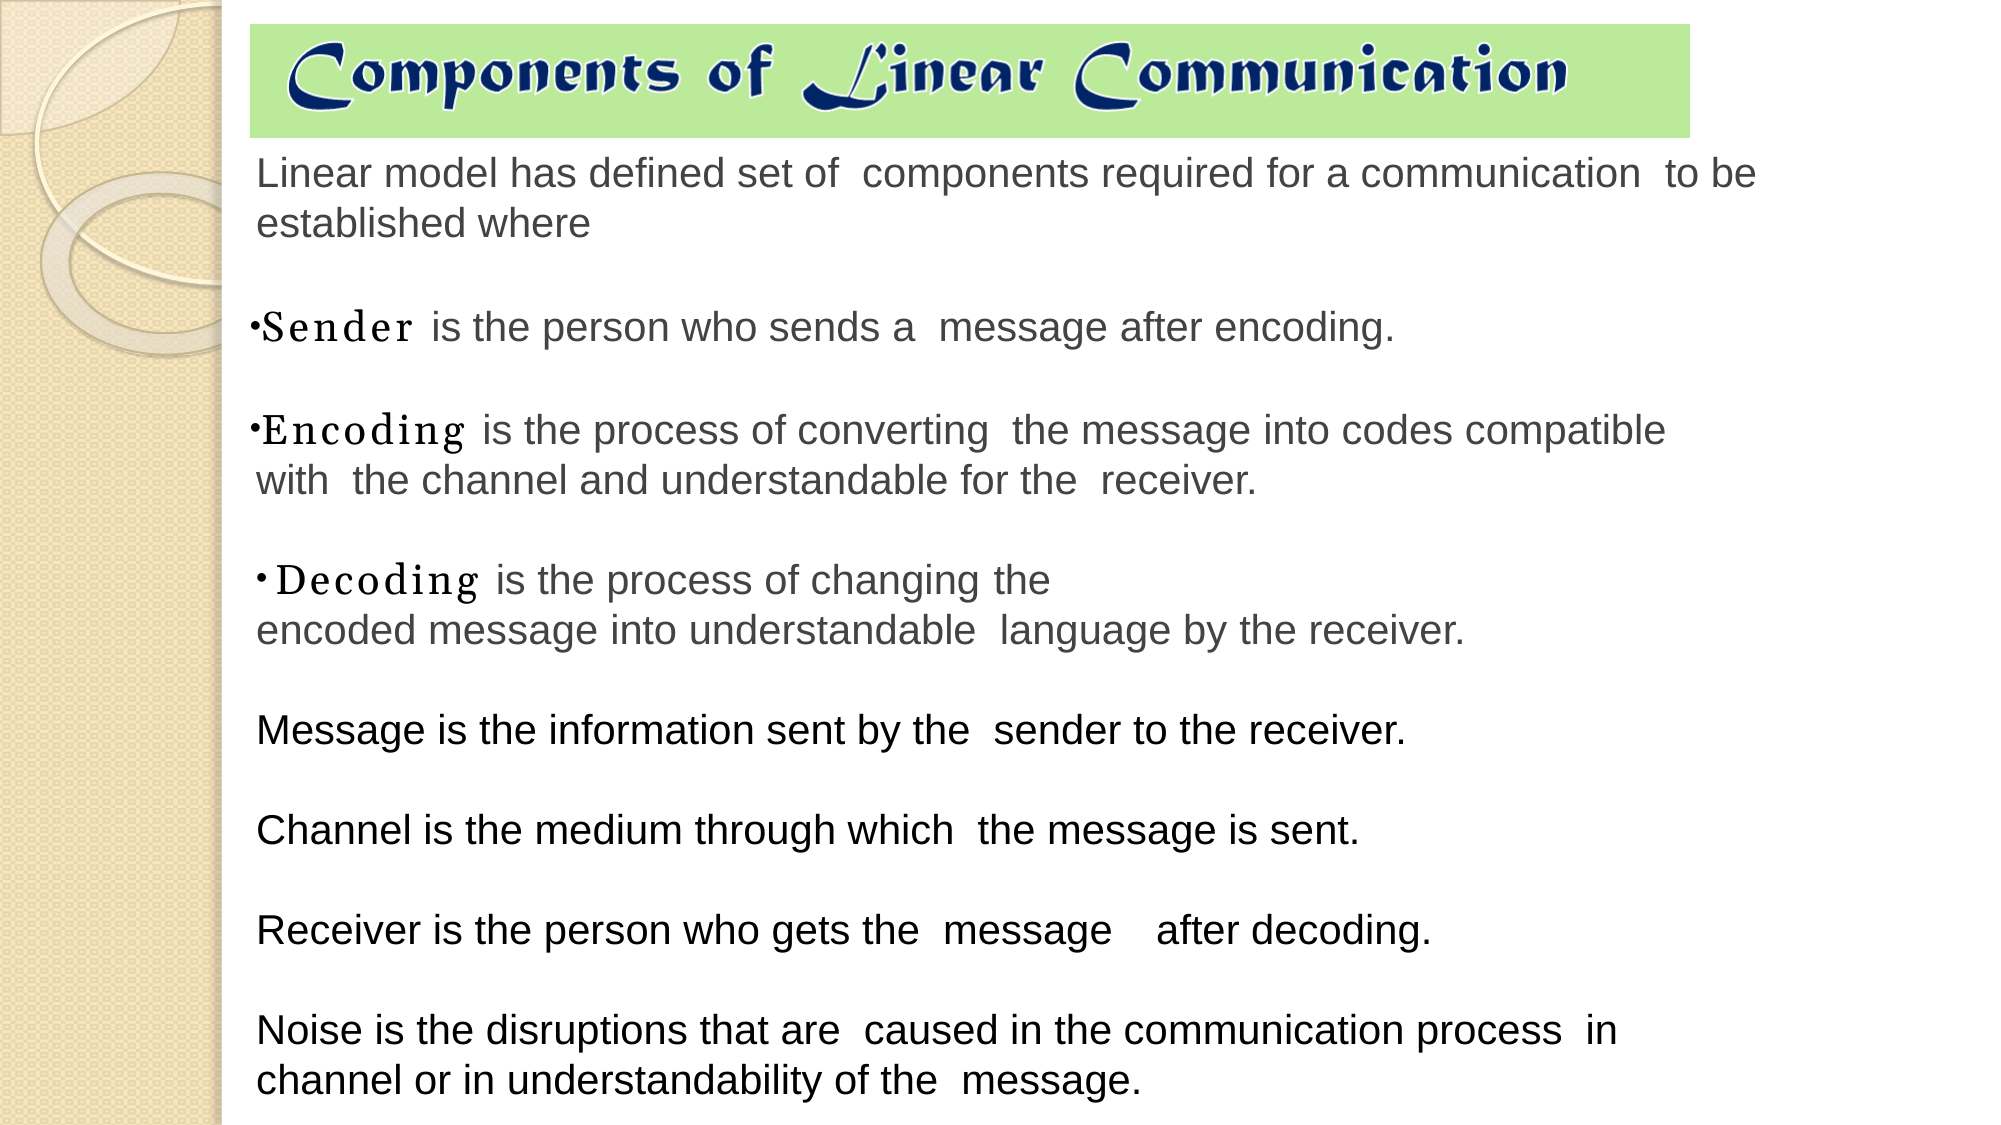

Linear model has defined set of  components required for a communication  to be established where

Sender is the person who sends a  message after encoding.

Encoding is the process of converting  the message into codes compatible with  the channel and understandable for the  receiver.

Decoding is the process of changing the
encoded message into understandable  language by the receiver.

Message is the information sent by the  sender to the receiver.

Channel is the medium through which  the message is sent.

Receiver is the person who gets the  message	after decoding.

Noise is the disruptions that are  caused in the communication process  in channel or in understandability of the  message.